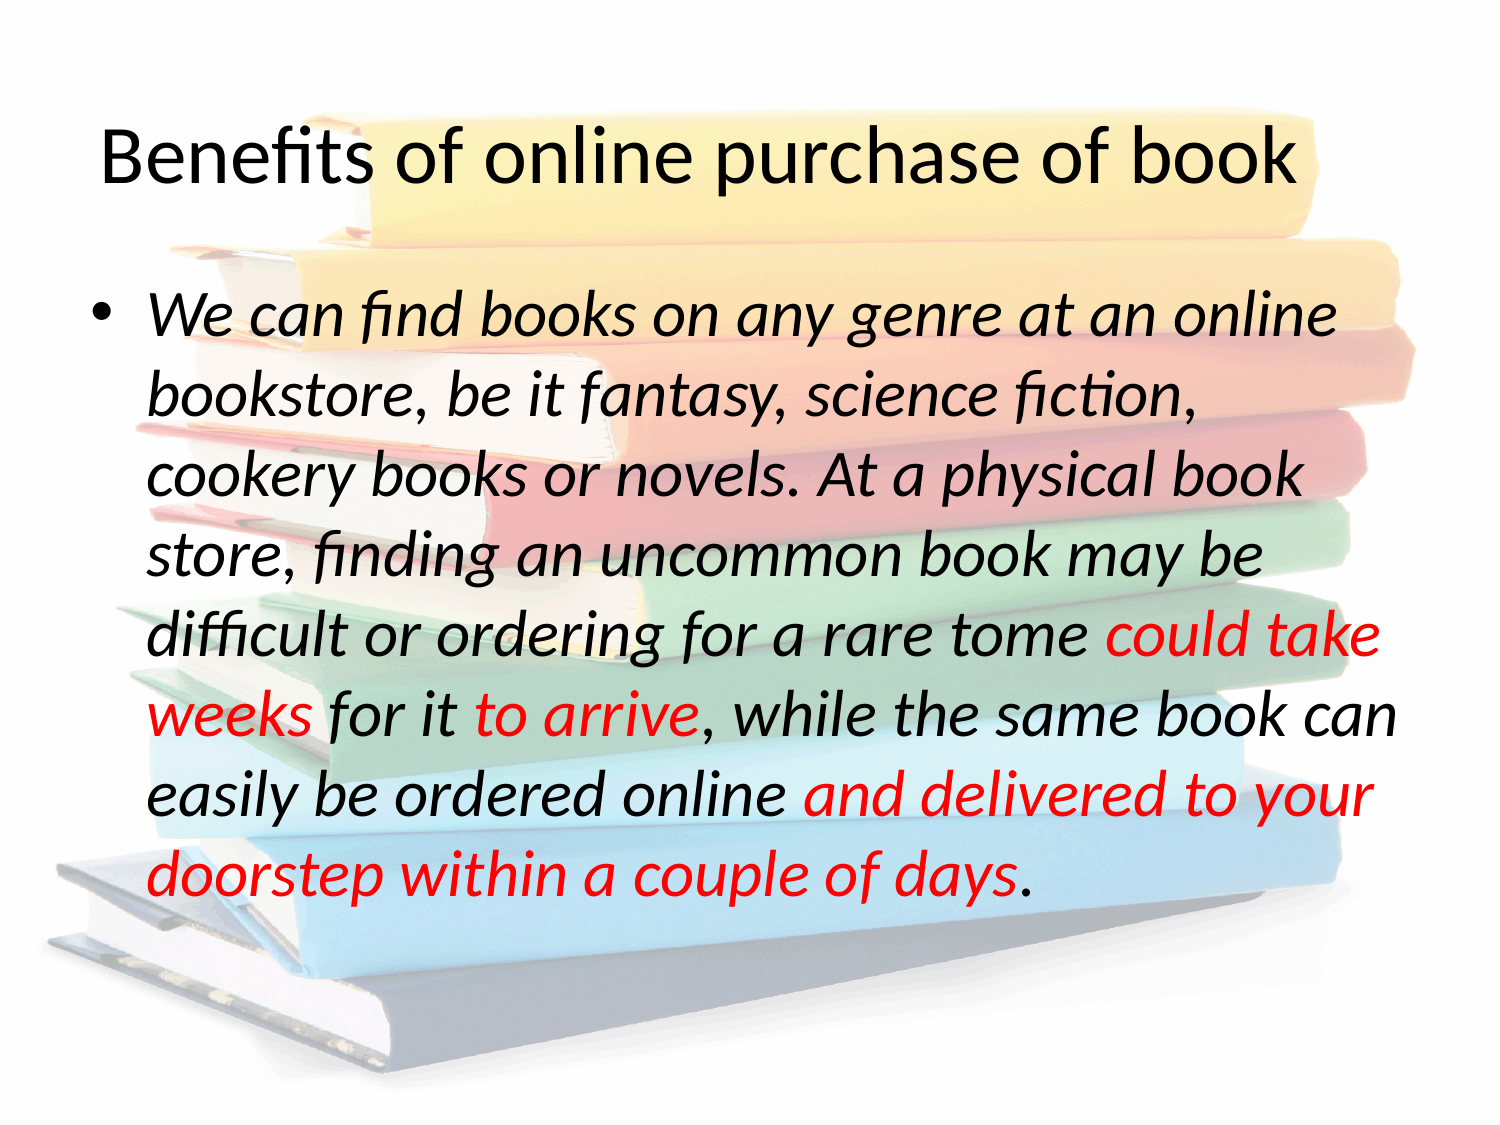

# Benefits of online purchase of book
We can find books on any genre at an online bookstore, be it fantasy, science fiction, cookery books or novels. At a physical book store, finding an uncommon book may be difficult or ordering for a rare tome could take weeks for it to arrive, while the same book can easily be ordered online and delivered to your doorstep within a couple of days.